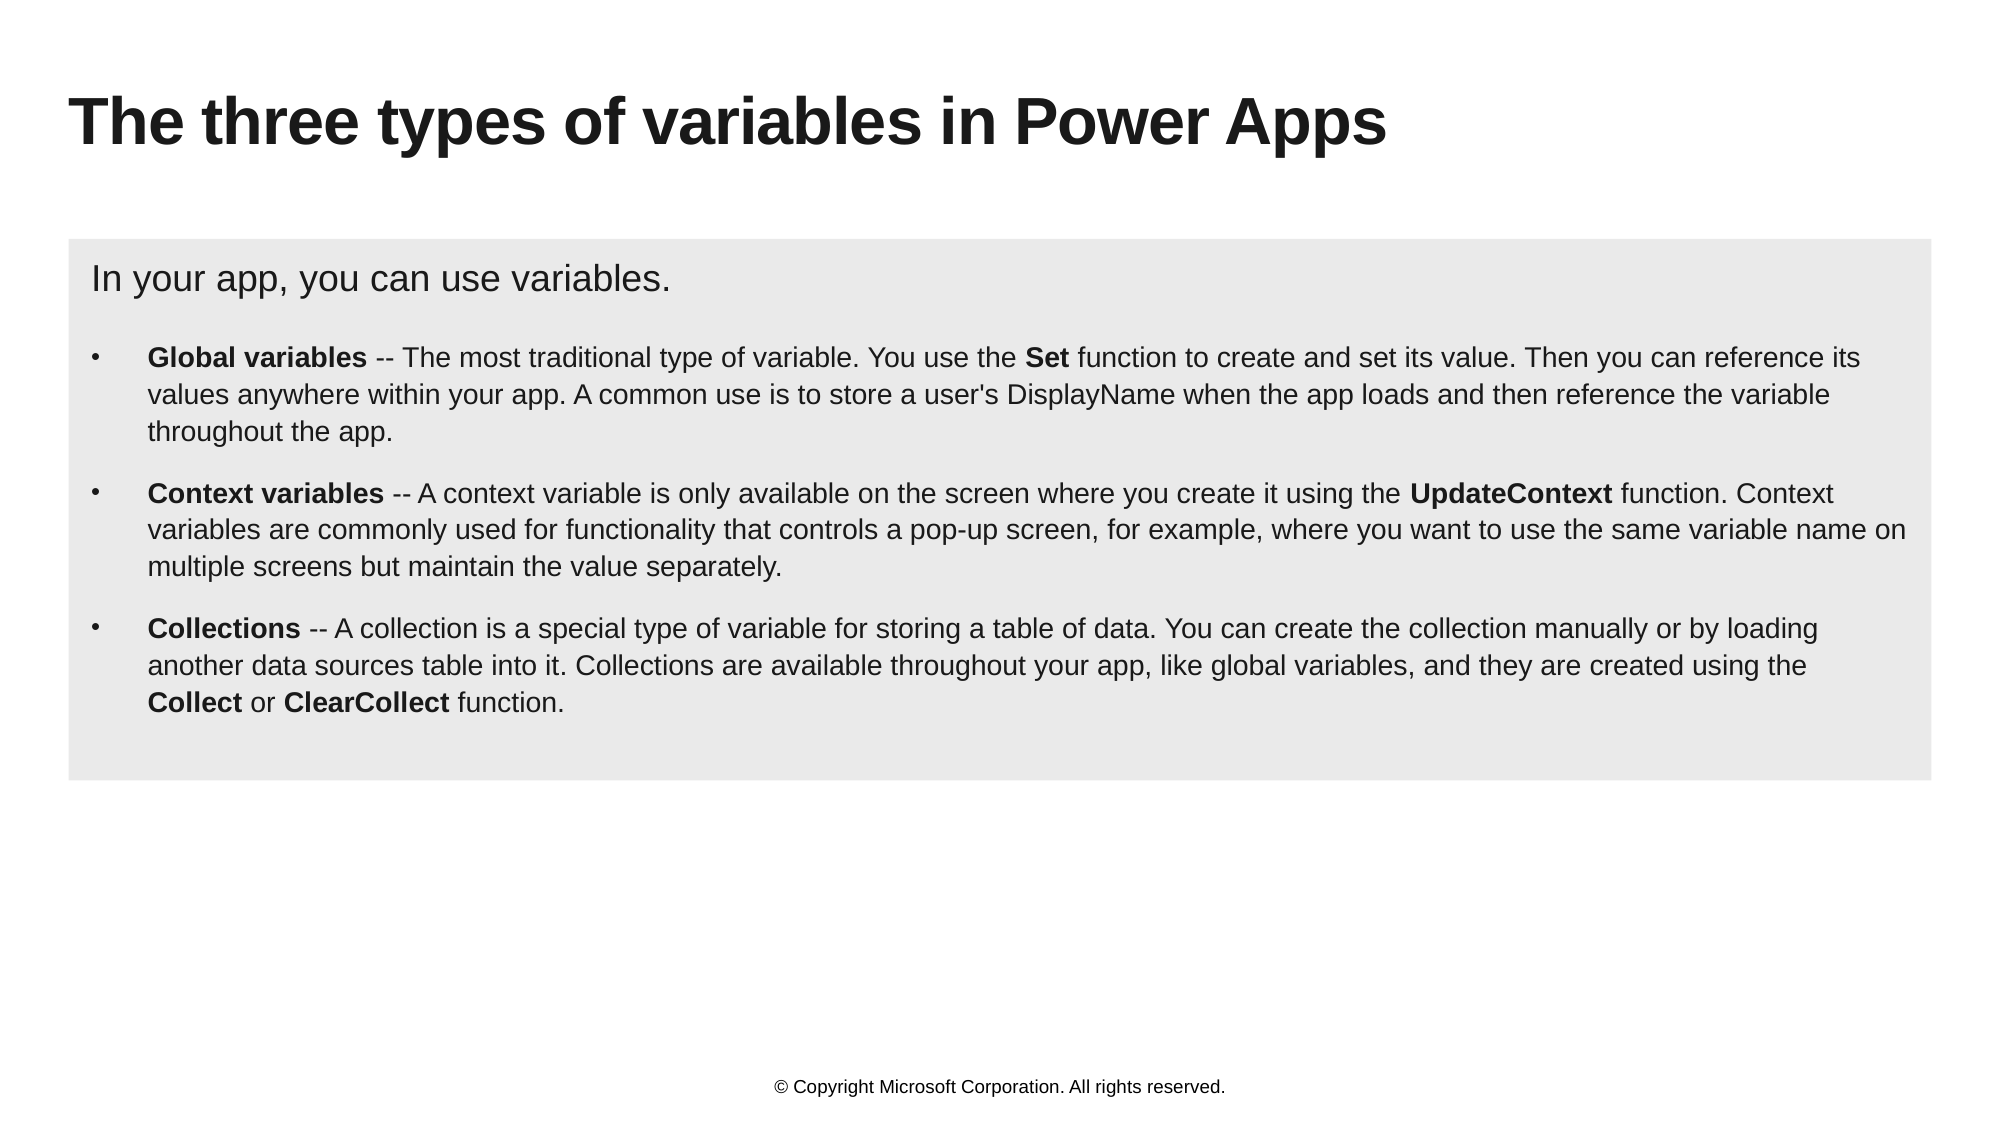

# The three types of variables in Power Apps
In your app, you can use variables.
Global variables -- The most traditional type of variable. You use the Set function to create and set its value. Then you can reference its values anywhere within your app. A common use is to store a user's DisplayName when the app loads and then reference the variable throughout the app.
Context variables -- A context variable is only available on the screen where you create it using the UpdateContext function. Context variables are commonly used for functionality that controls a pop-up screen, for example, where you want to use the same variable name on multiple screens but maintain the value separately.
Collections -- A collection is a special type of variable for storing a table of data. You can create the collection manually or by loading another data sources table into it. Collections are available throughout your app, like global variables, and they are created using the Collect or ClearCollect function.